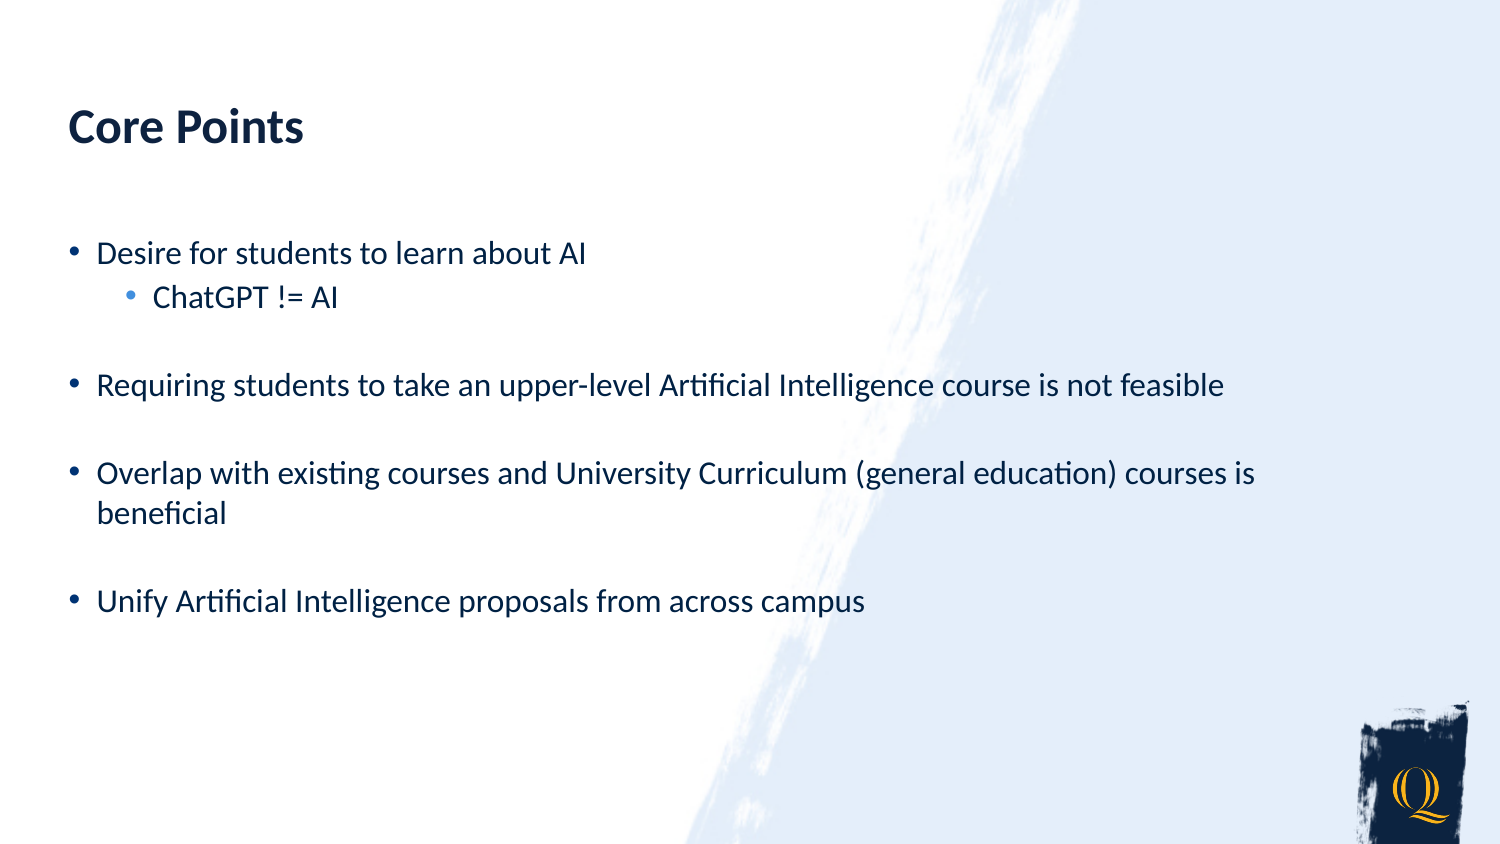

# Core Points
Desire for students to learn about AI
ChatGPT != AI

Requiring students to take an upper-level Artificial Intelligence course is not feasible

Overlap with existing courses and University Curriculum (general education) courses is beneficial

Unify Artificial Intelligence proposals from across campus